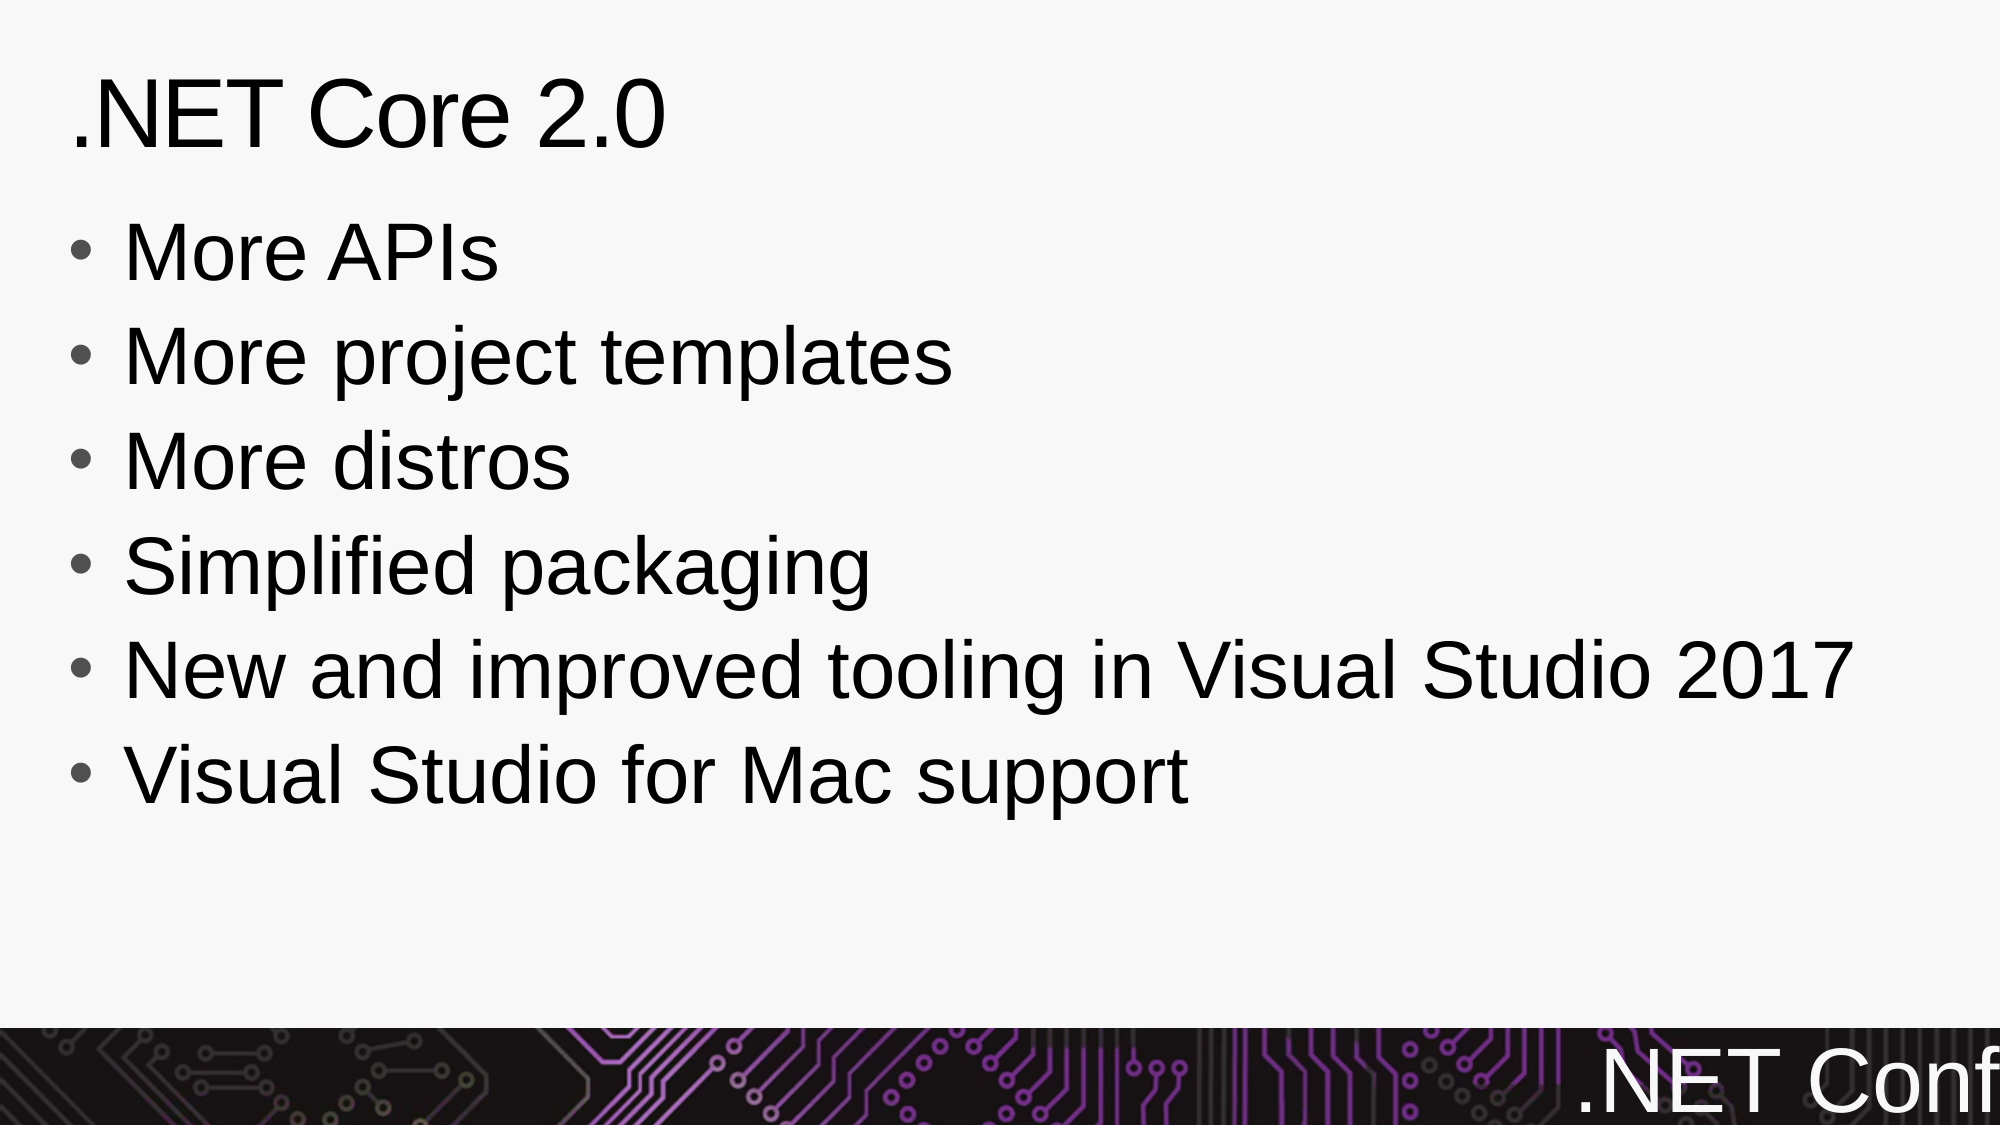

# .NET Core 2.0
More APIs
More project templates
More distros
Simplified packaging
New and improved tooling in Visual Studio 2017
Visual Studio for Mac support